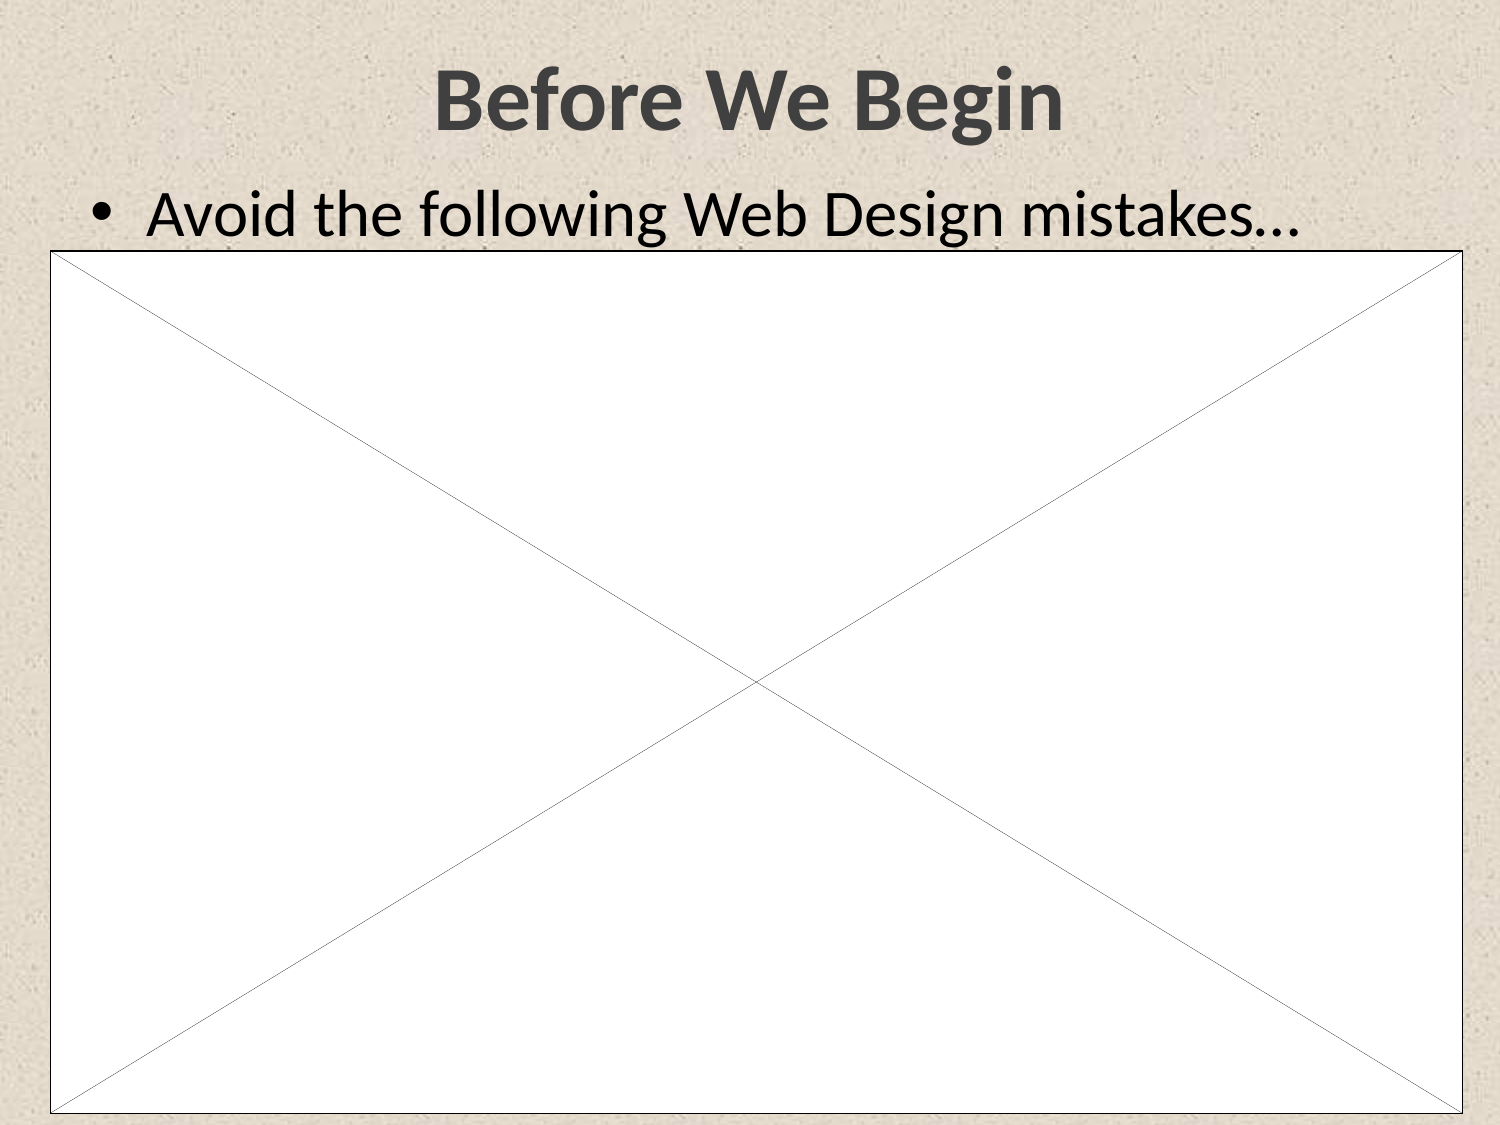

# Before We Begin
Avoid the following Web Design mistakes…